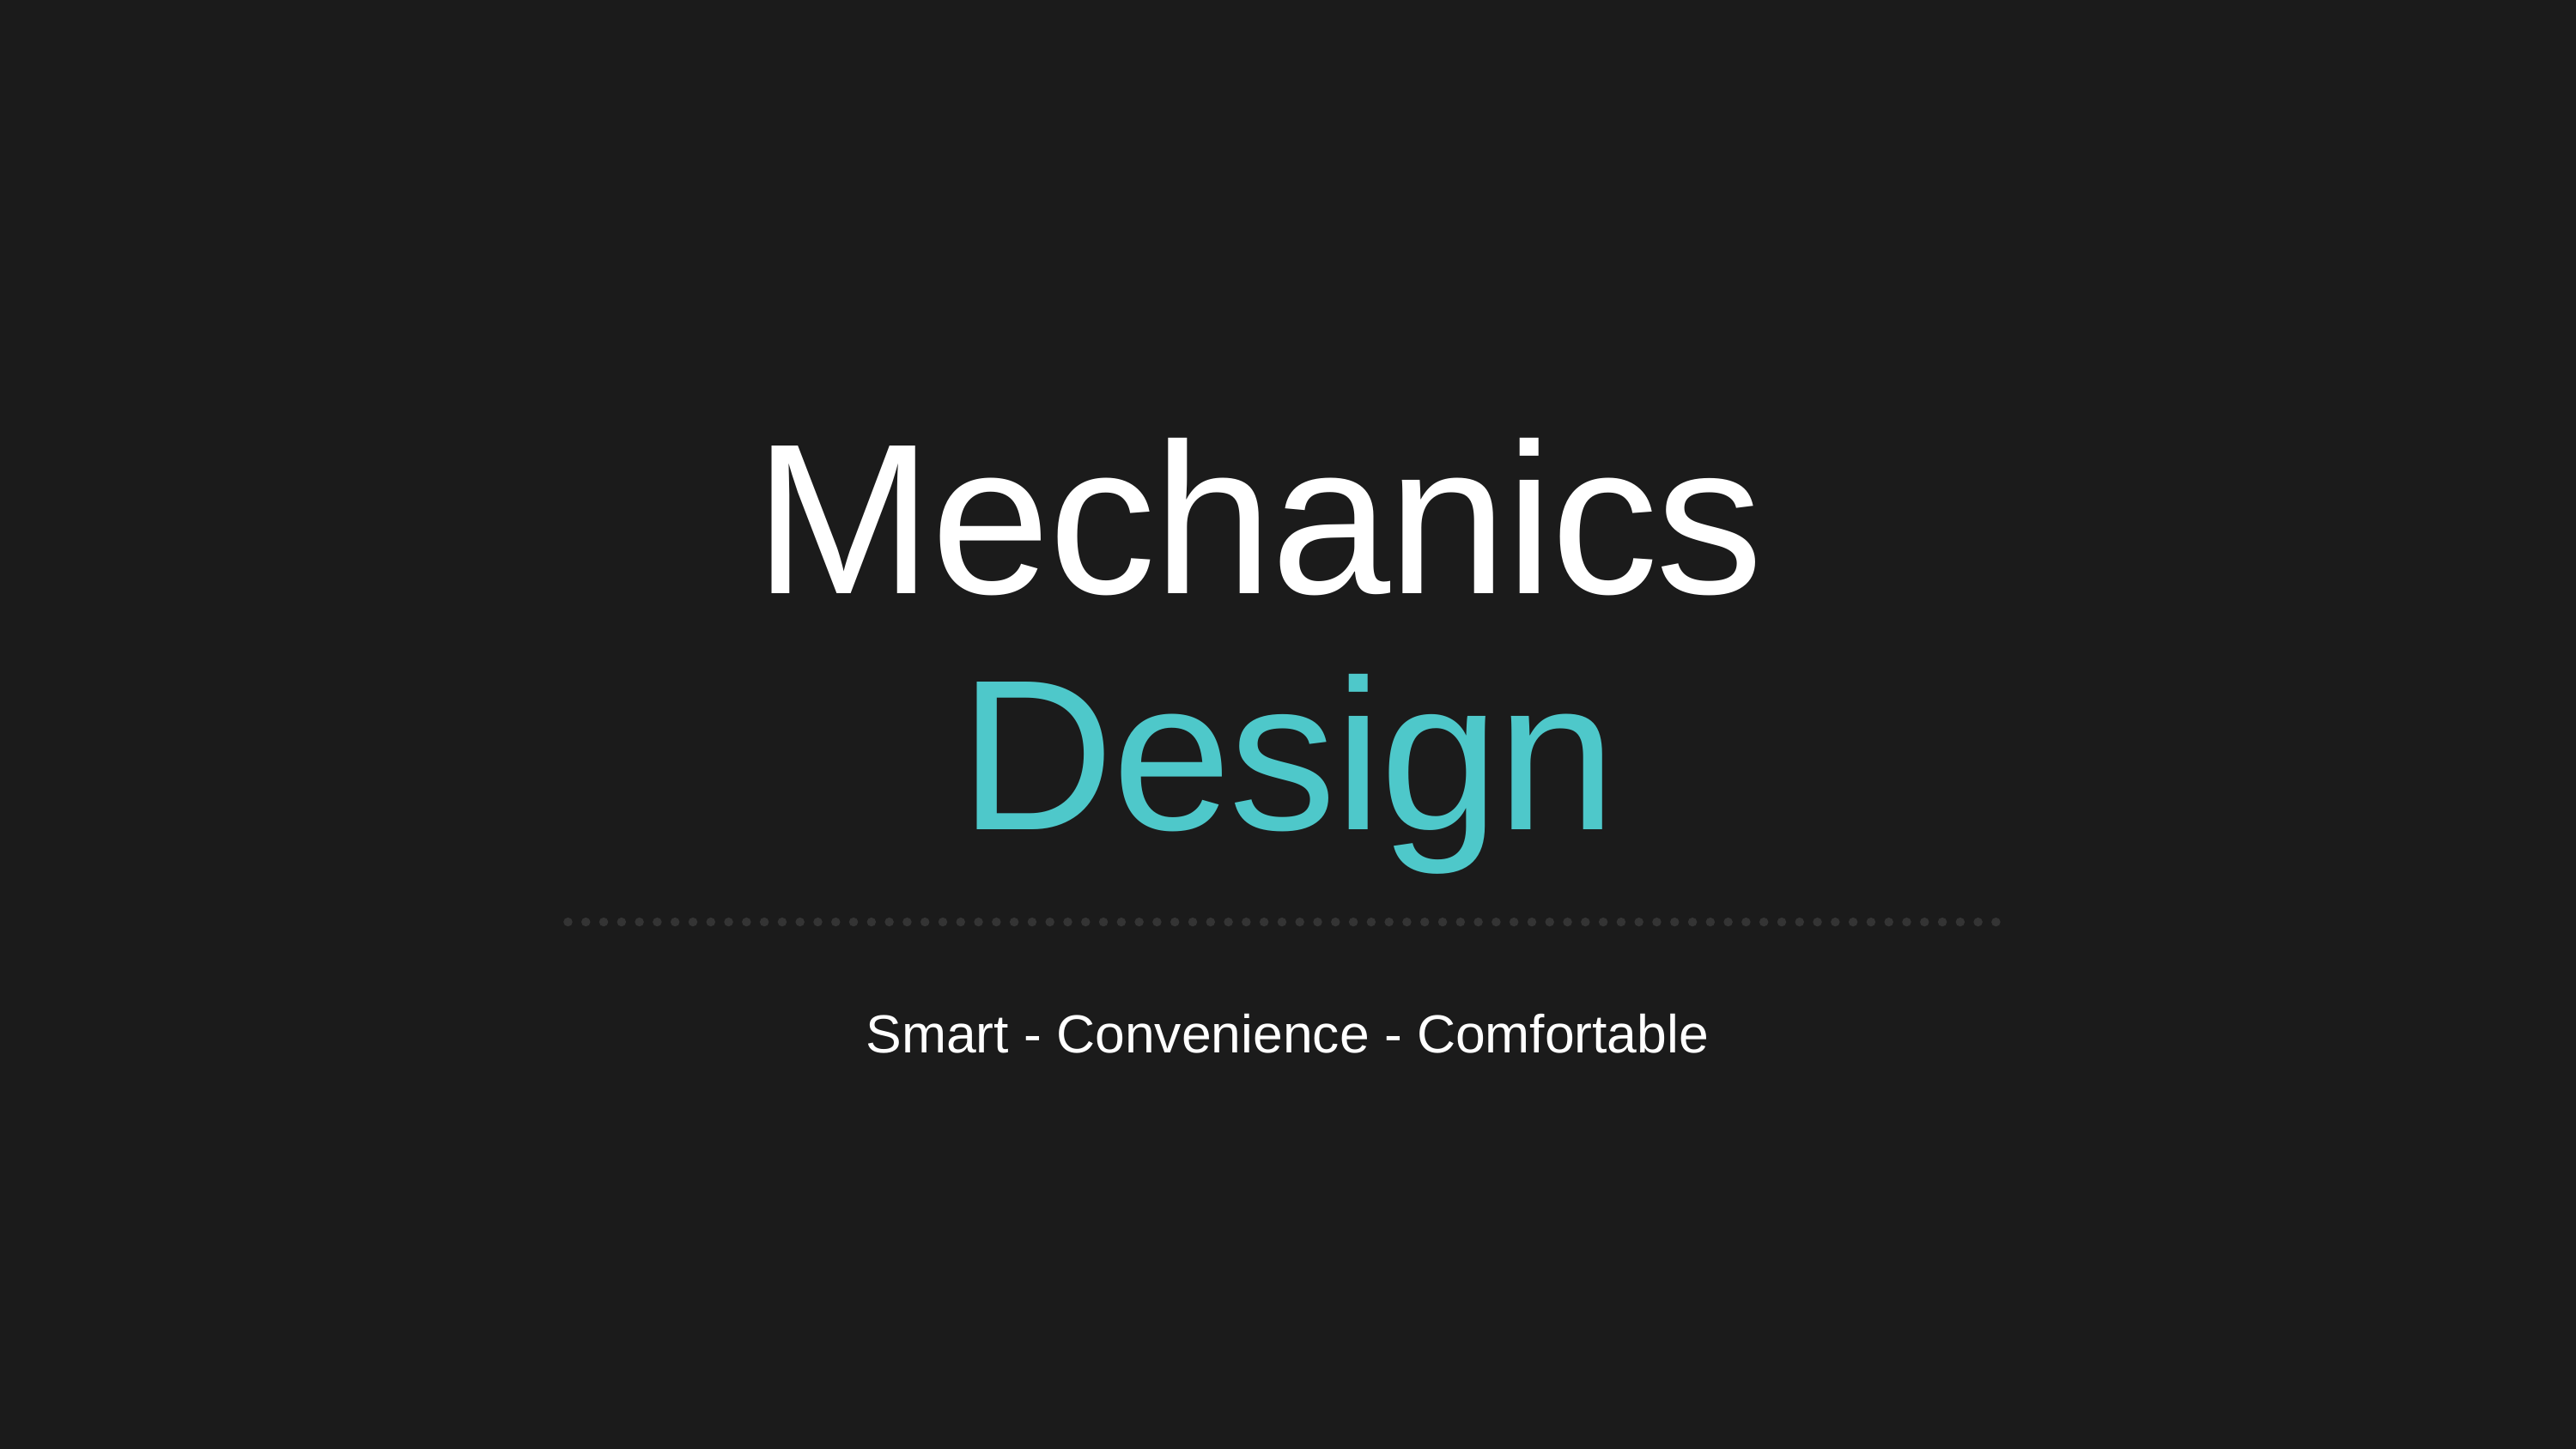

Mechanics
Design

Smart - Convenience - Comfortable